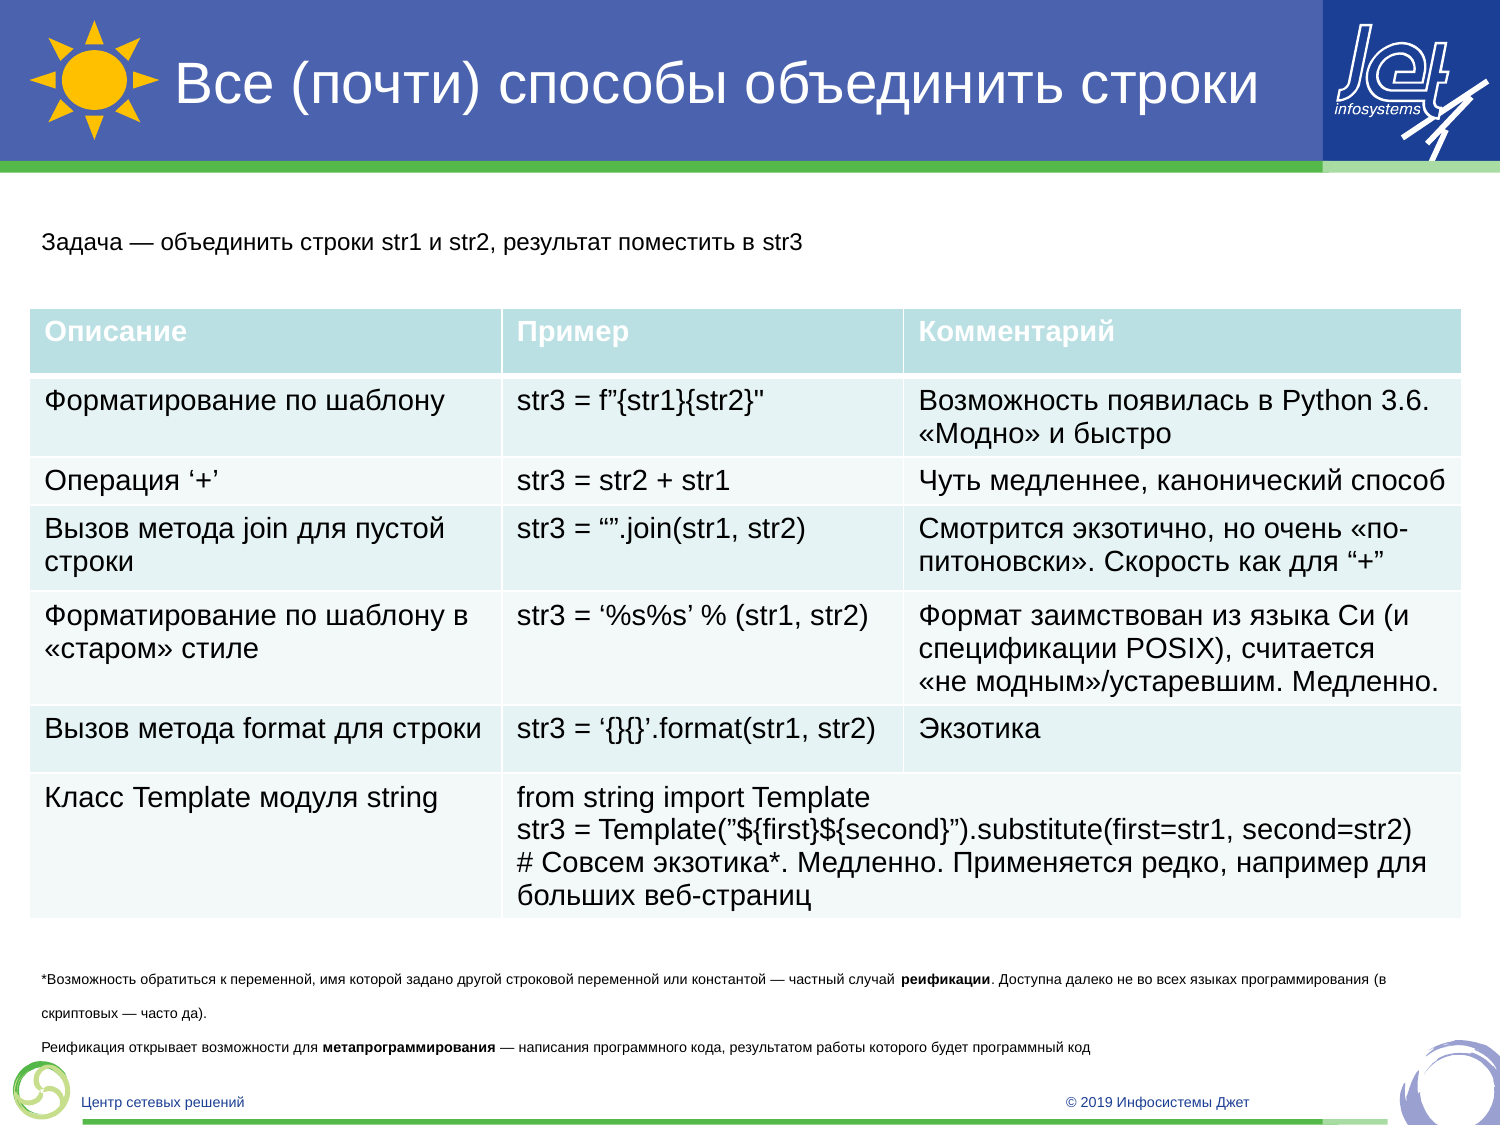

# Все (почти) способы объединить строки
Задача — объединить строки str1 и str2, результат поместить в str3
| Описание | Пример | Комментарий |
| --- | --- | --- |
| Форматирование по шаблону | str3 = f”{str1}{str2}" | Возможность появилась в Python 3.6. «Модно» и быстро |
| Операция ‘+’ | str3 = str2 + str1 | Чуть медленнее, канонический способ |
| Вызов метода join для пустой строки | str3 = “”.join(str1, str2) | Смотрится экзотично, но очень «по-питоновски». Скорость как для “+” |
| Форматирование по шаблону в «старом» стиле | str3 = ‘%s%s’ % (str1, str2) | Формат заимствован из языка Си (и спецификации POSIX), считается «не модным»/устаревшим. Медленно. |
| Вызов метода format для строки | str3 = ‘{}{}’.format(str1, str2) | Экзотика |
| Класс Template модуля string | from string import Template str3 = Template(”${first}${second}”).substitute(first=str1, second=str2) # Совсем экзотика\*. Медленно. Применяется редко, например для больших веб-страниц |  |

*Возможность обратиться к переменной, имя которой задано другой строковой переменной или константой — частный случай реификации. Доступна далеко не во всех языках программирования (в скриптовых — часто да).
Реификация открывает возможности для метапрограммирования — написания программного кода, результатом работы которого будет программный код